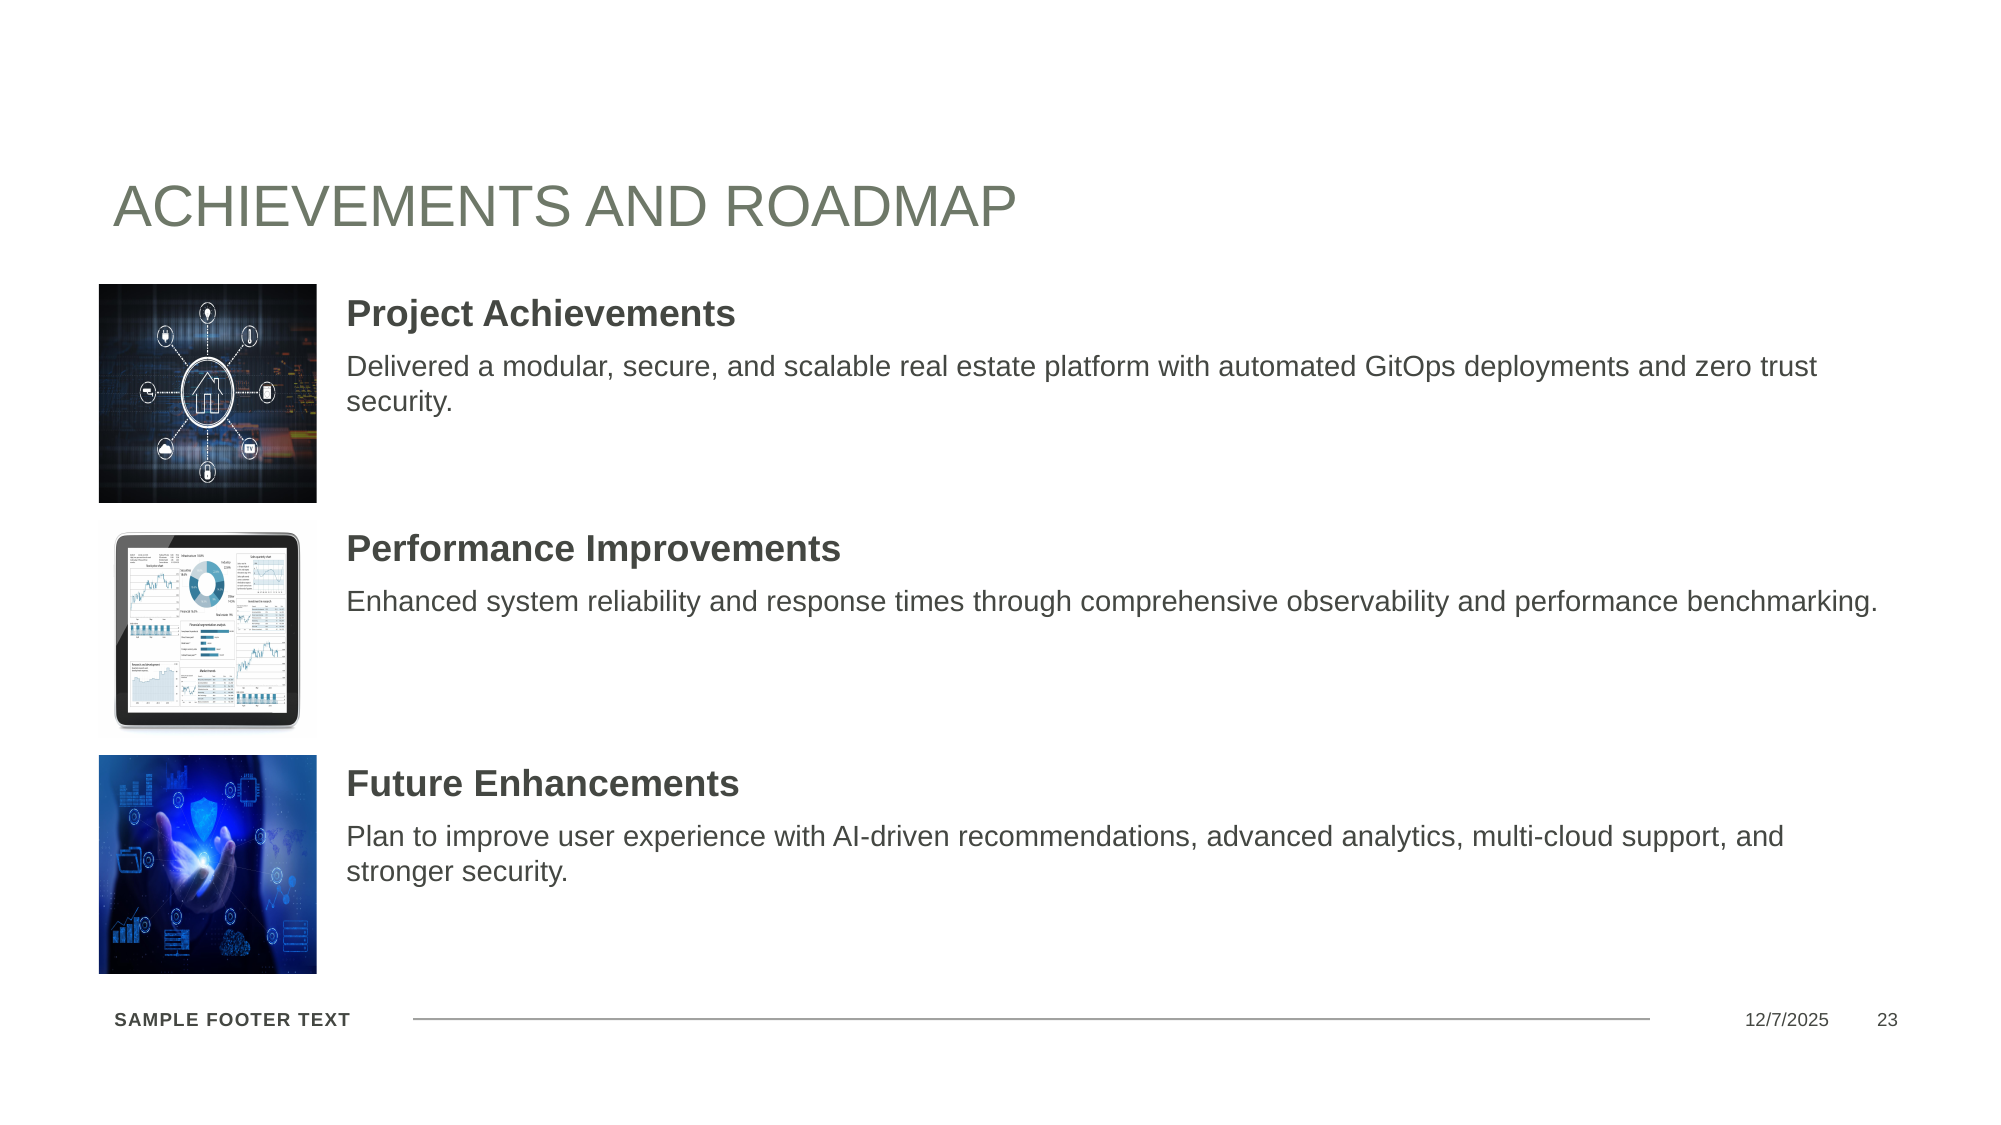

# Achievements and Roadmap
Project Achievements
Delivered a modular, secure, and scalable real estate platform with automated GitOps deployments and zero trust security.
Performance Improvements
Enhanced system reliability and response times through comprehensive observability and performance benchmarking.
Future Enhancements
Plan to improve user experience with AI-driven recommendations, advanced analytics, multi-cloud support, and stronger security.
Sample Footer Text
12/7/2025
23